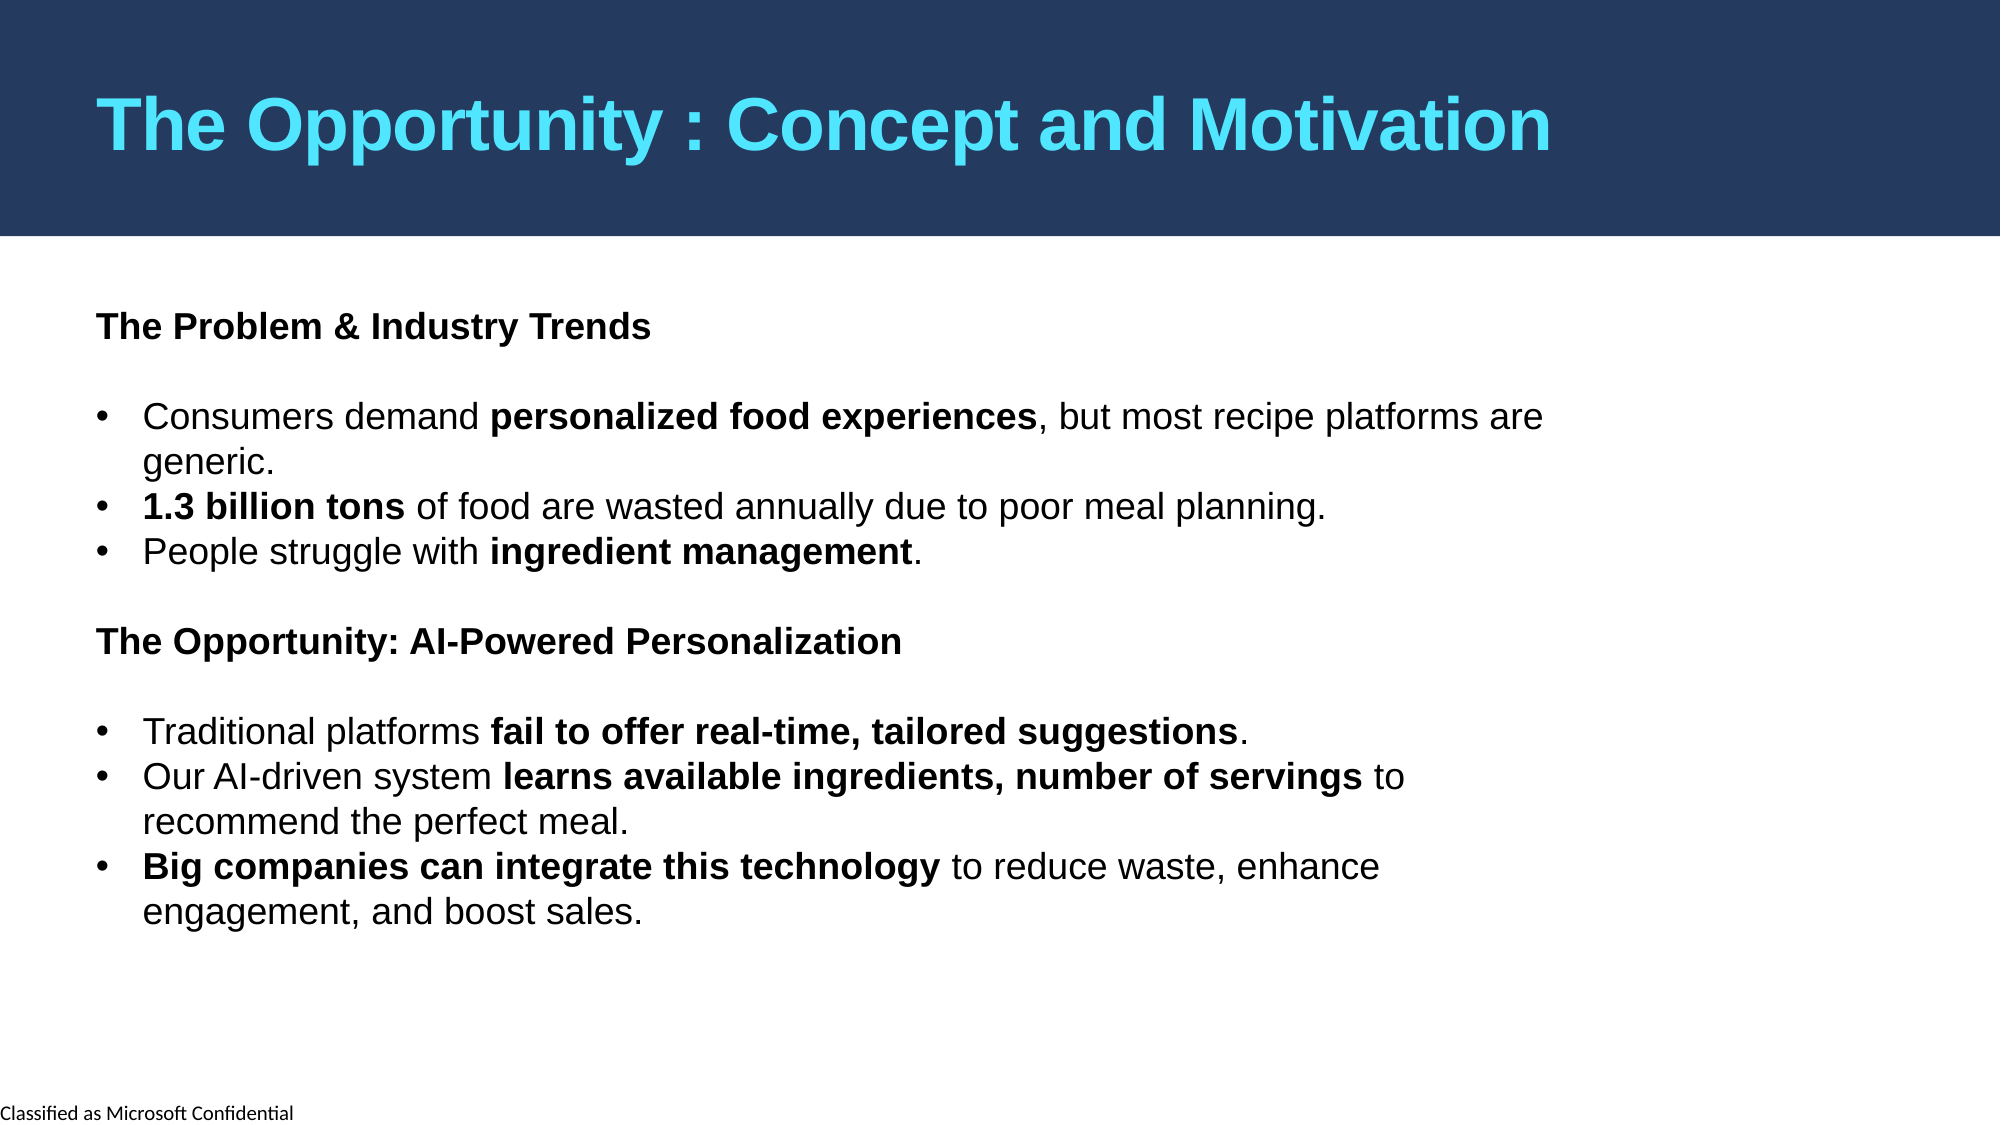

The Opportunity : Concept and Motivation
The Problem & Industry Trends

Consumers demand personalized food experiences, but most recipe platforms are generic.
1.3 billion tons of food are wasted annually due to poor meal planning.
People struggle with ingredient management.

The Opportunity: AI-Powered Personalization

Traditional platforms fail to offer real-time, tailored suggestions.
Our AI-driven system learns available ingredients, number of servings to recommend the perfect meal.
Big companies can integrate this technology to reduce waste, enhance engagement, and boost sales.